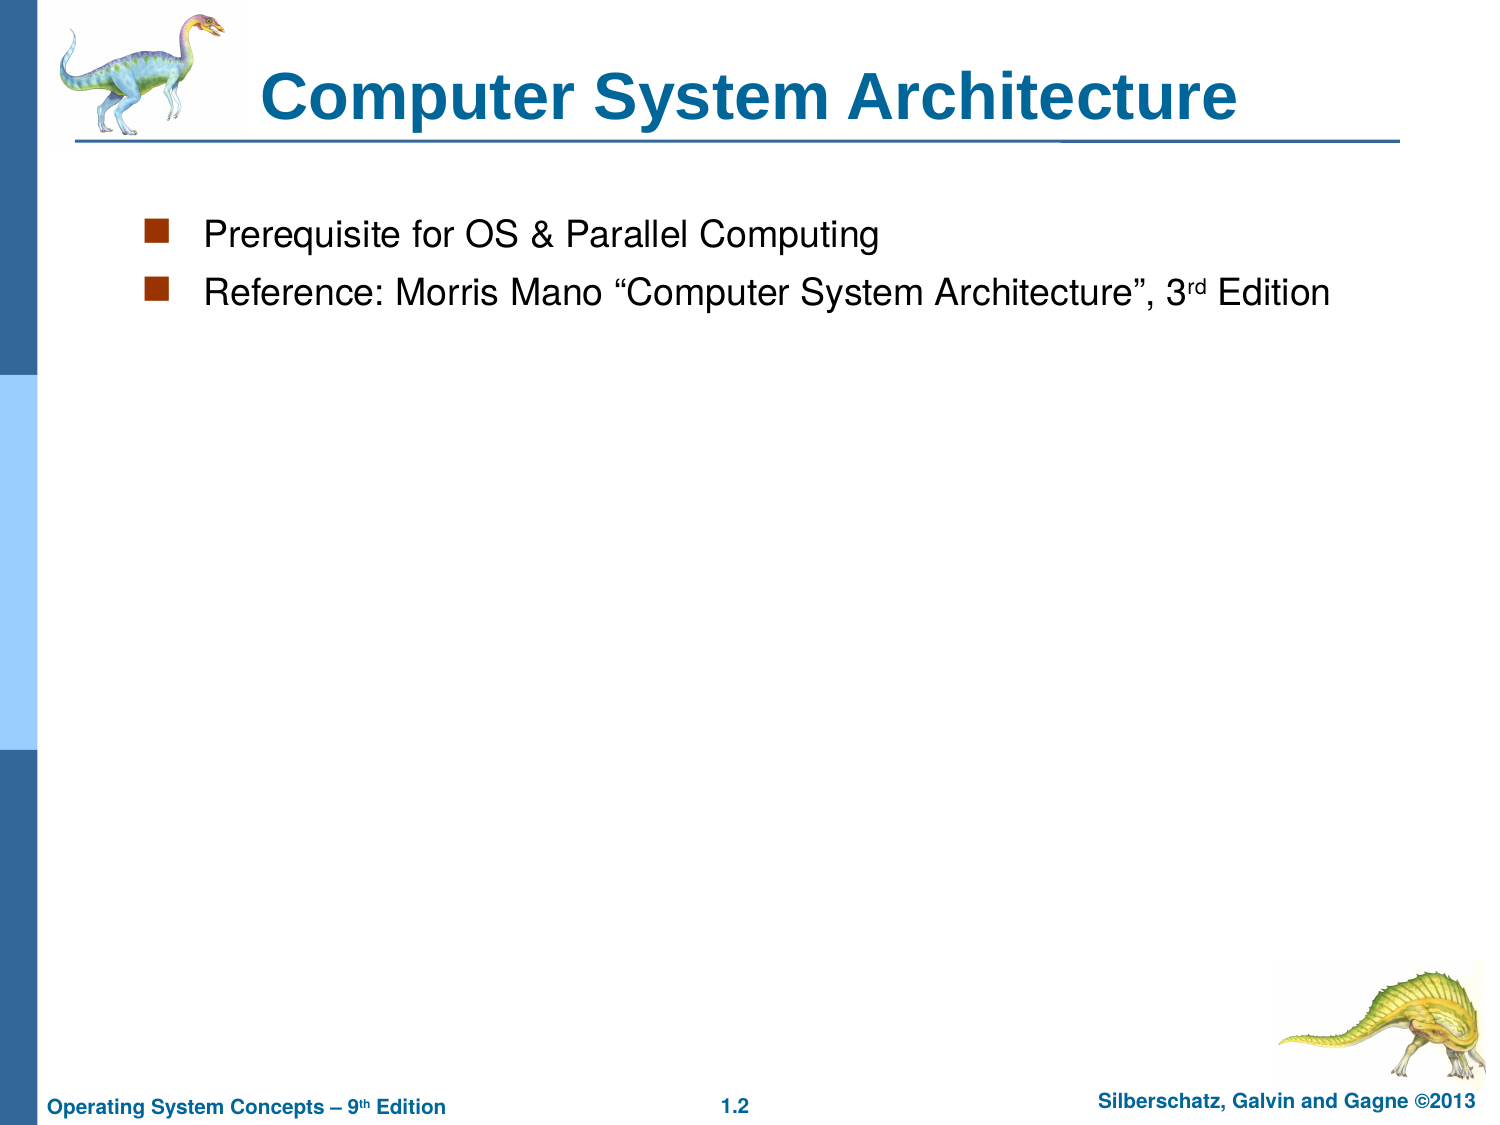

# Computer System Architecture
Prerequisite for OS & Parallel Computing
Reference: Morris Mano “Computer System Architecture”, 3rd Edition